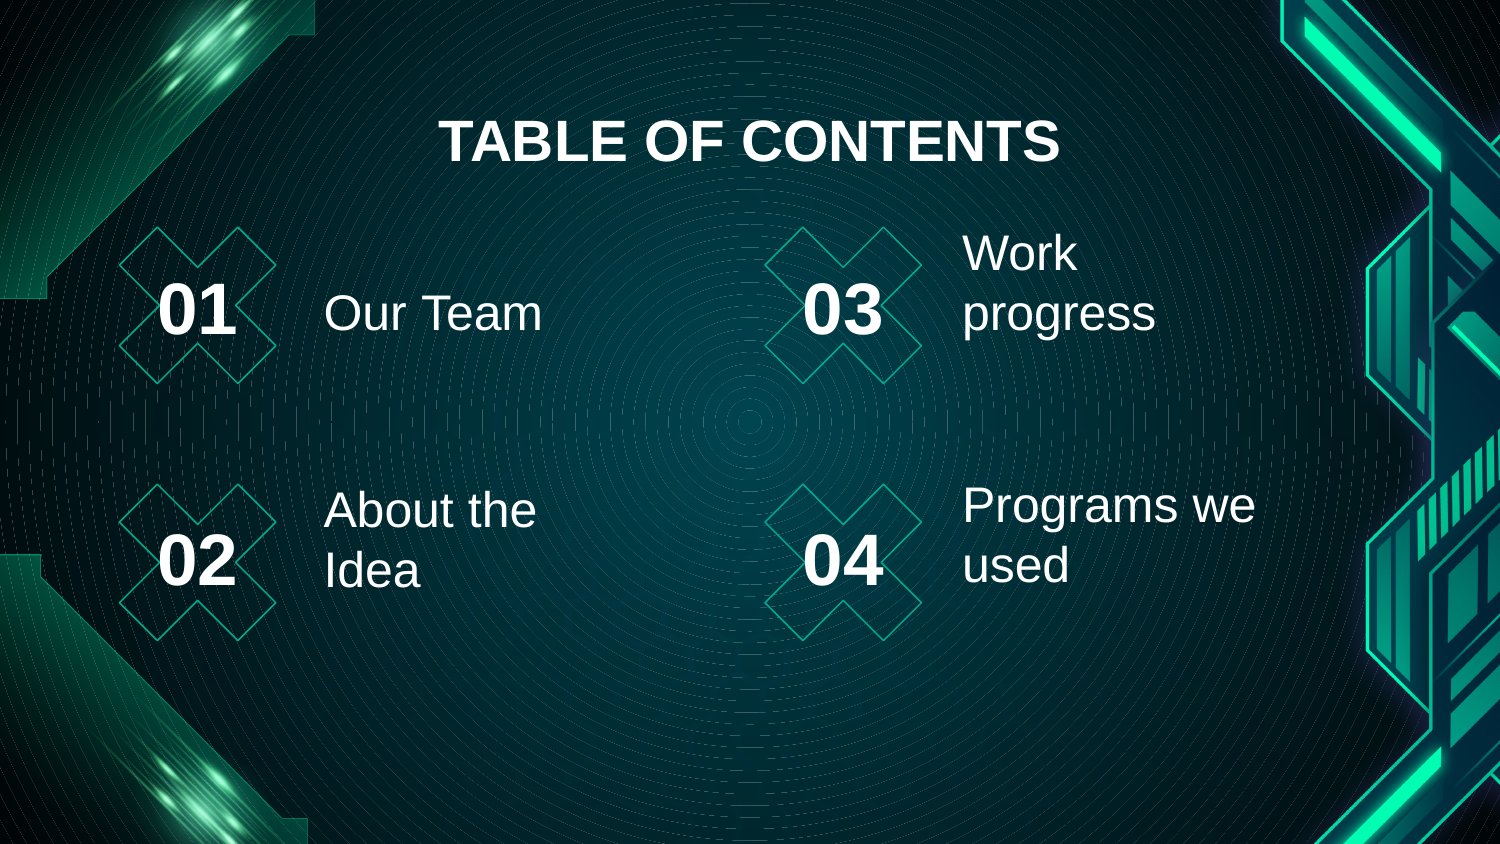

TABLE OF CONTENTS

# 01
03
Our Team
Work progress

02
About the Idea
04
Programs we used